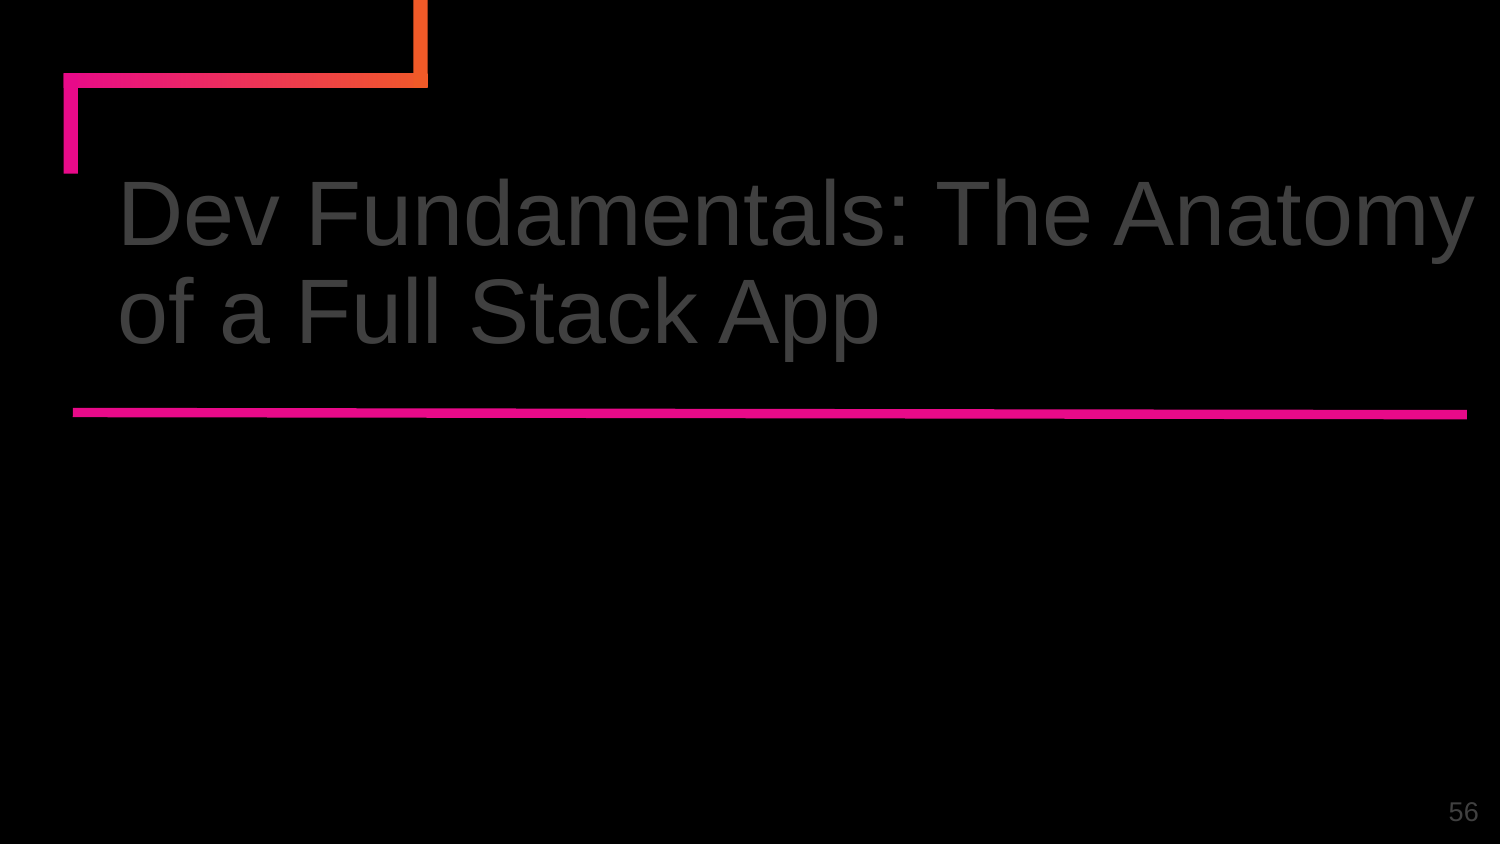

# Dev Fundamentals: The Anatomy of a Full Stack App

56